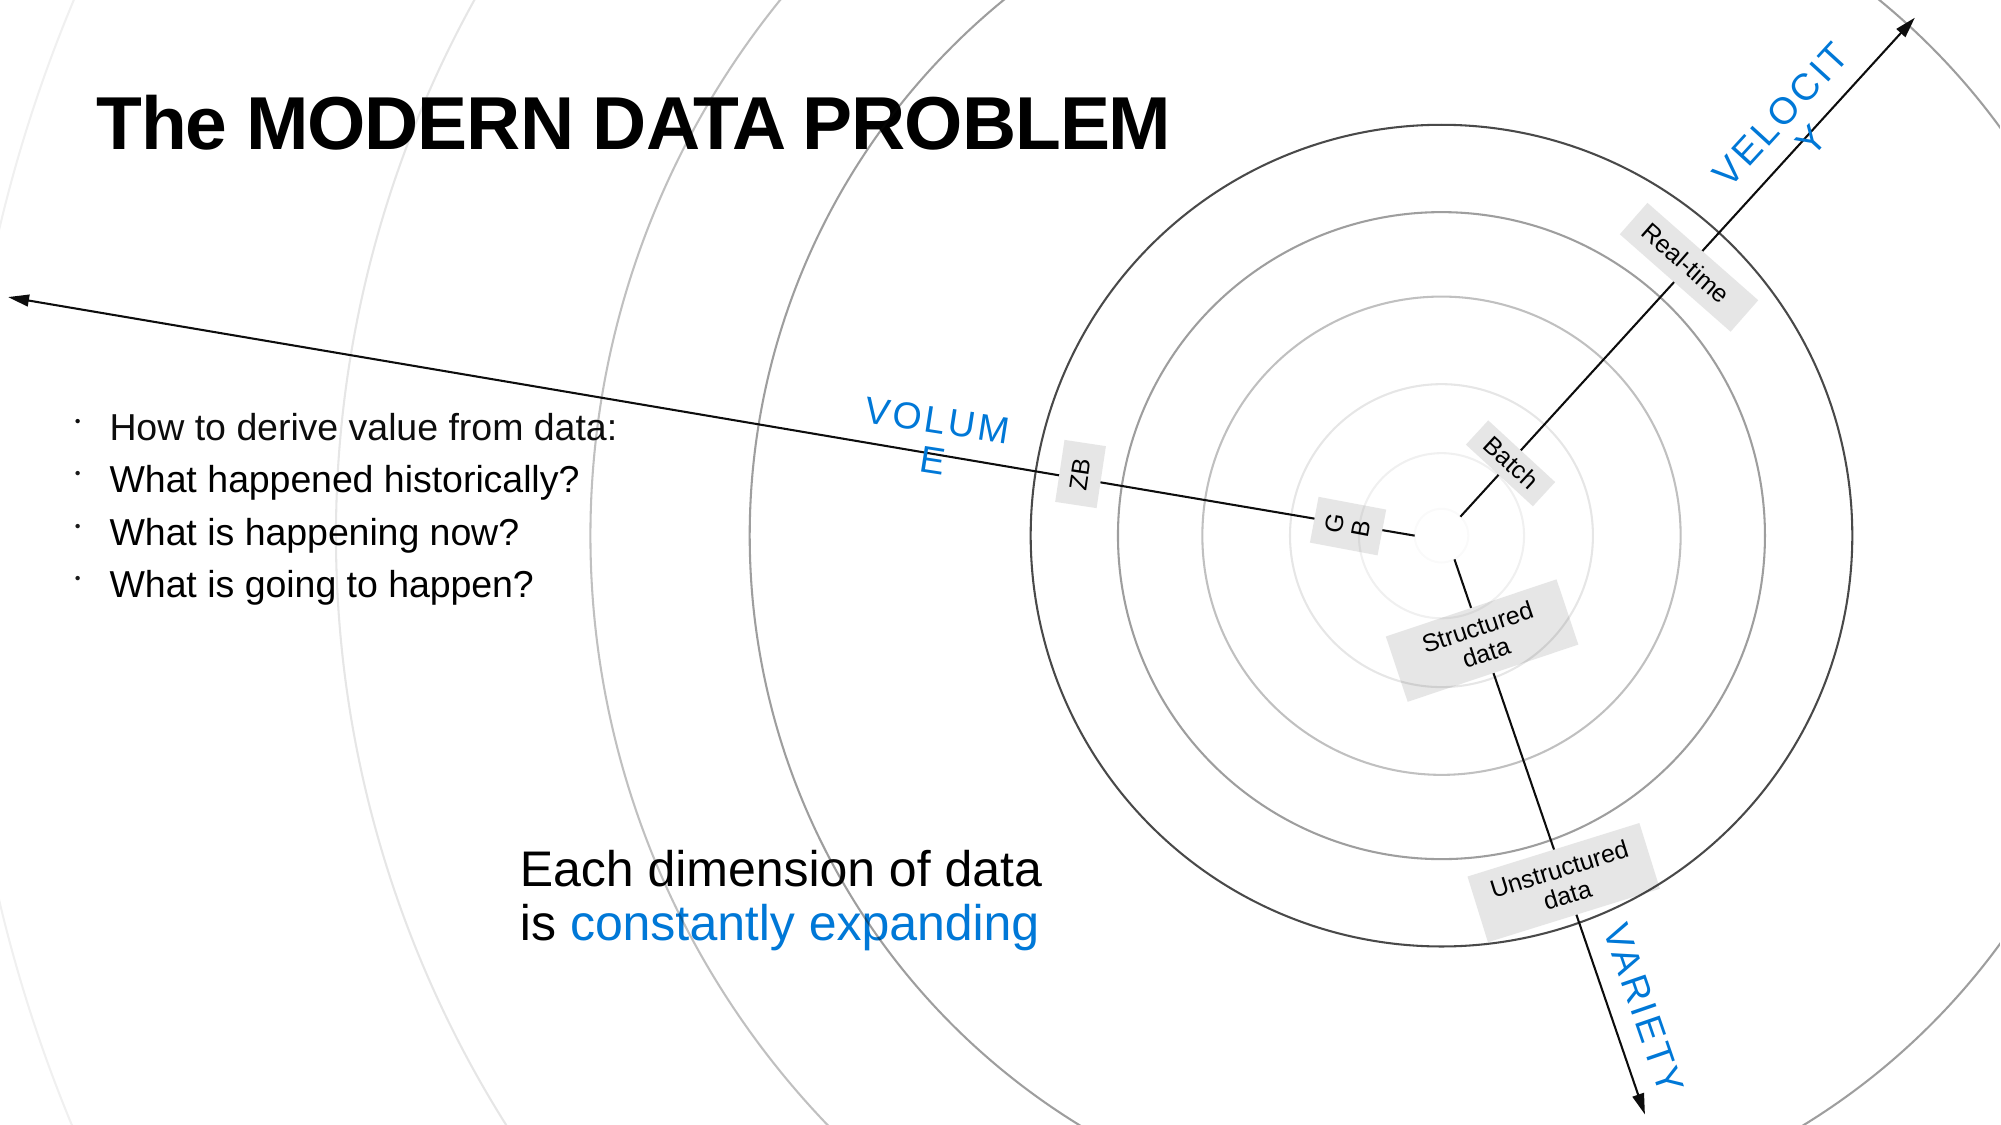

# The MODERN DATA PROBLEM
Velocity

Real-time

Volume
How to derive value from data:
What happened historically?
What is happening now?
What is going to happen?
Batch
ZB

GB

Structured data
Each dimension of data is constantly expanding
Unstructured data
Variety